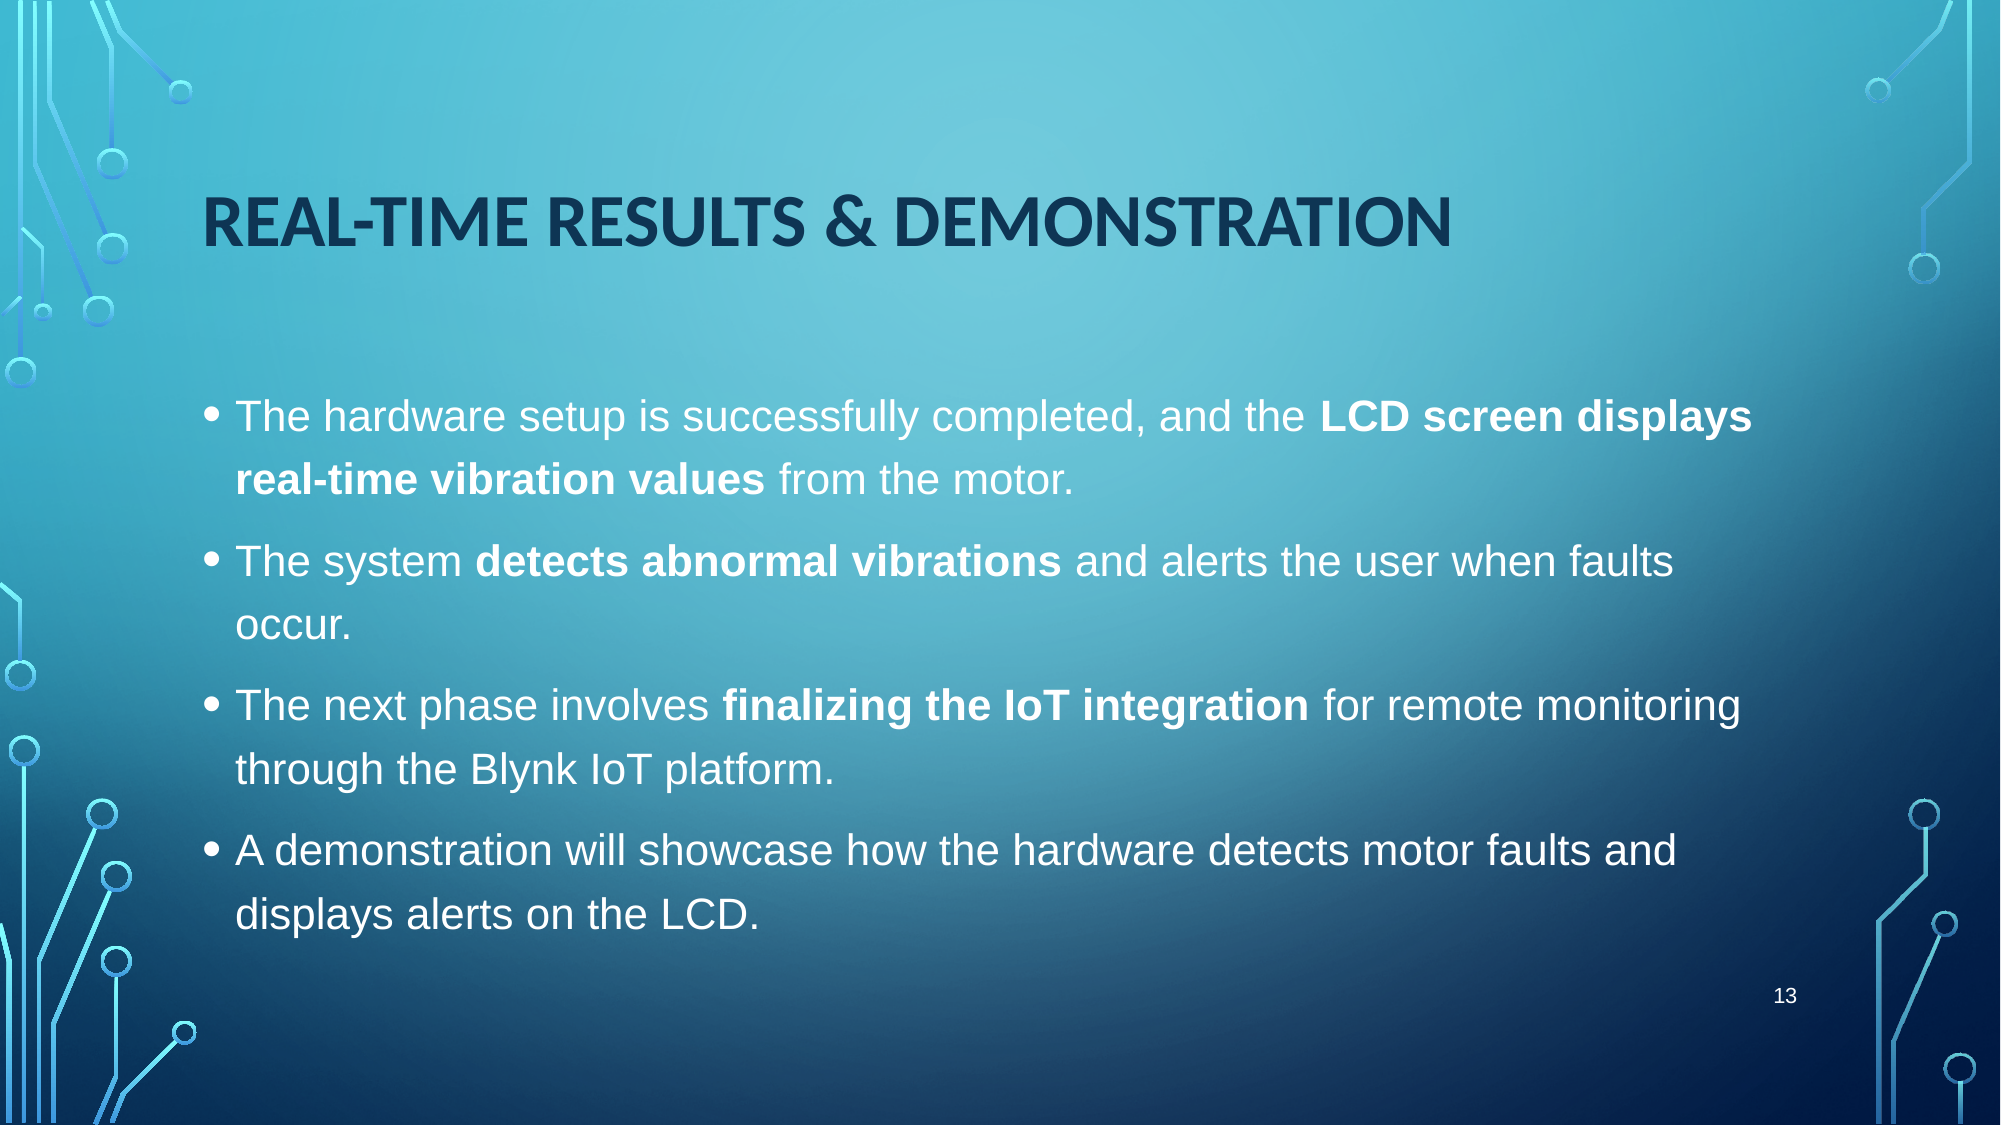

# Real-Time Results & Demonstration
The hardware setup is successfully completed, and the LCD screen displays real-time vibration values from the motor.
The system detects abnormal vibrations and alerts the user when faults occur.
The next phase involves finalizing the IoT integration for remote monitoring through the Blynk IoT platform.
A demonstration will showcase how the hardware detects motor faults and displays alerts on the LCD.

13